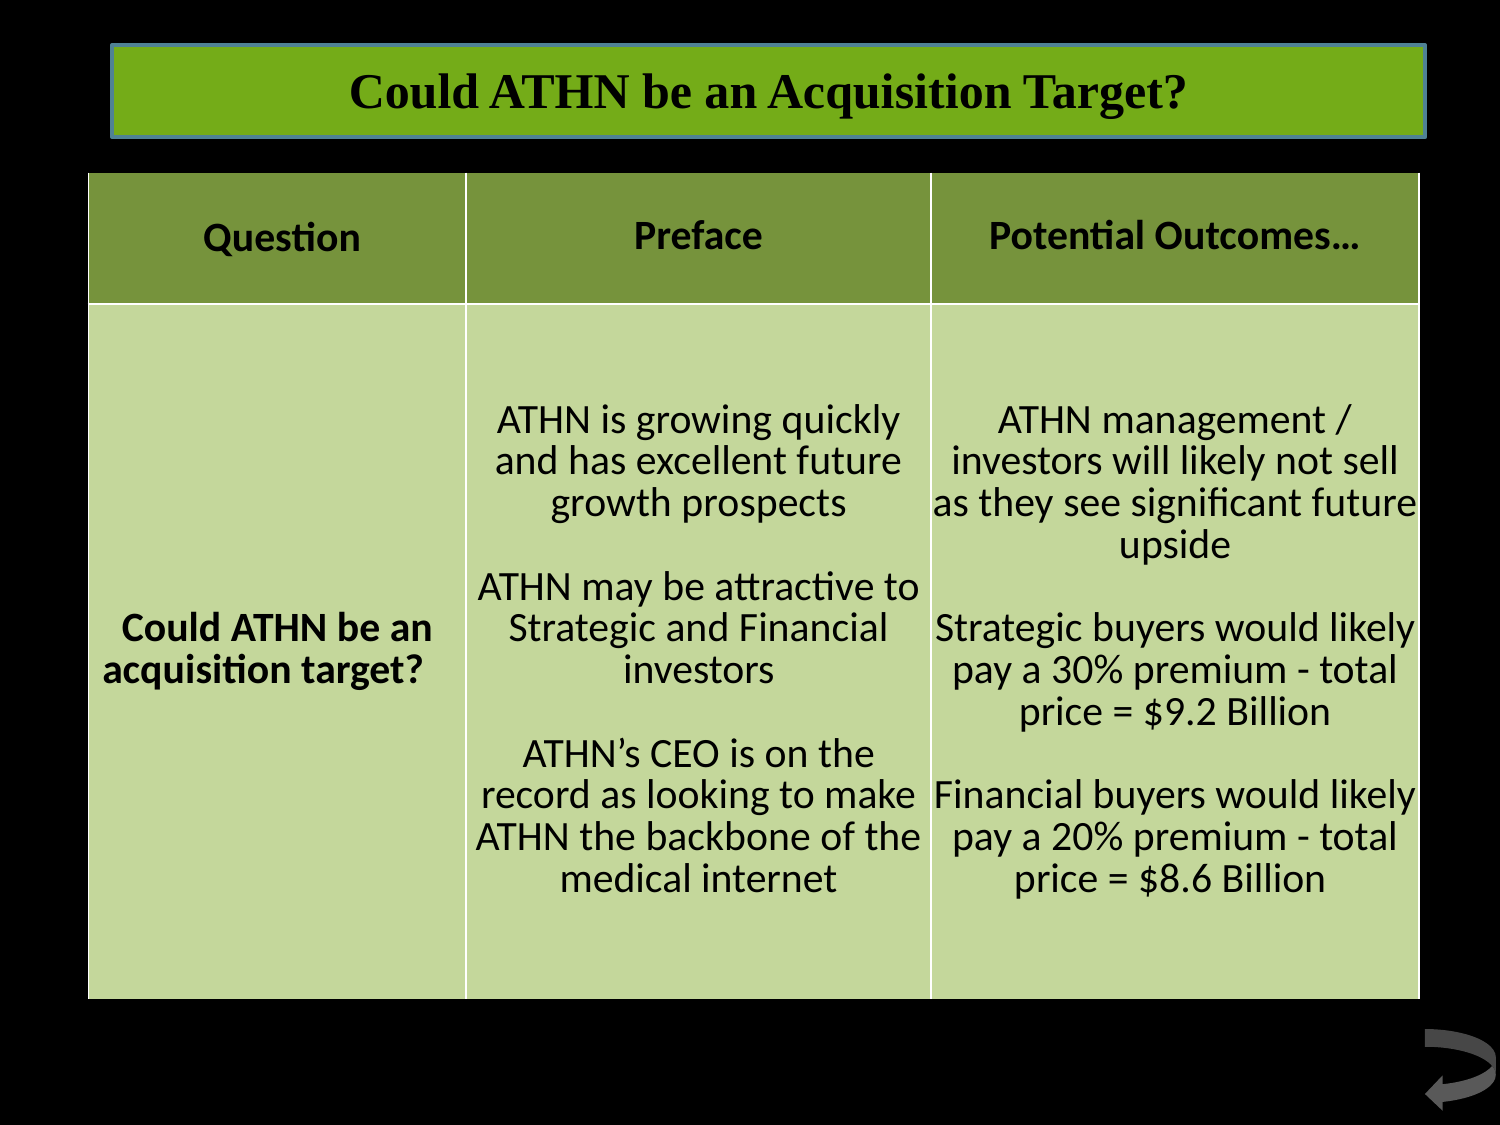

Could ATHN be an Acquisition Target?
| Question | Preface | Potential Outcomes… |
| --- | --- | --- |
| Could ATHN be an acquisition target? | ATHN is growing quickly and has excellent future growth prospects ATHN may be attractive to Strategic and Financial investors ATHN’s CEO is on the record as looking to make ATHN the backbone of the medical internet | ATHN management / investors will likely not sell as they see significant future upside Strategic buyers would likely pay a 30% premium - total price = $9.2 Billion Financial buyers would likely pay a 20% premium - total price = $8.6 Billion |